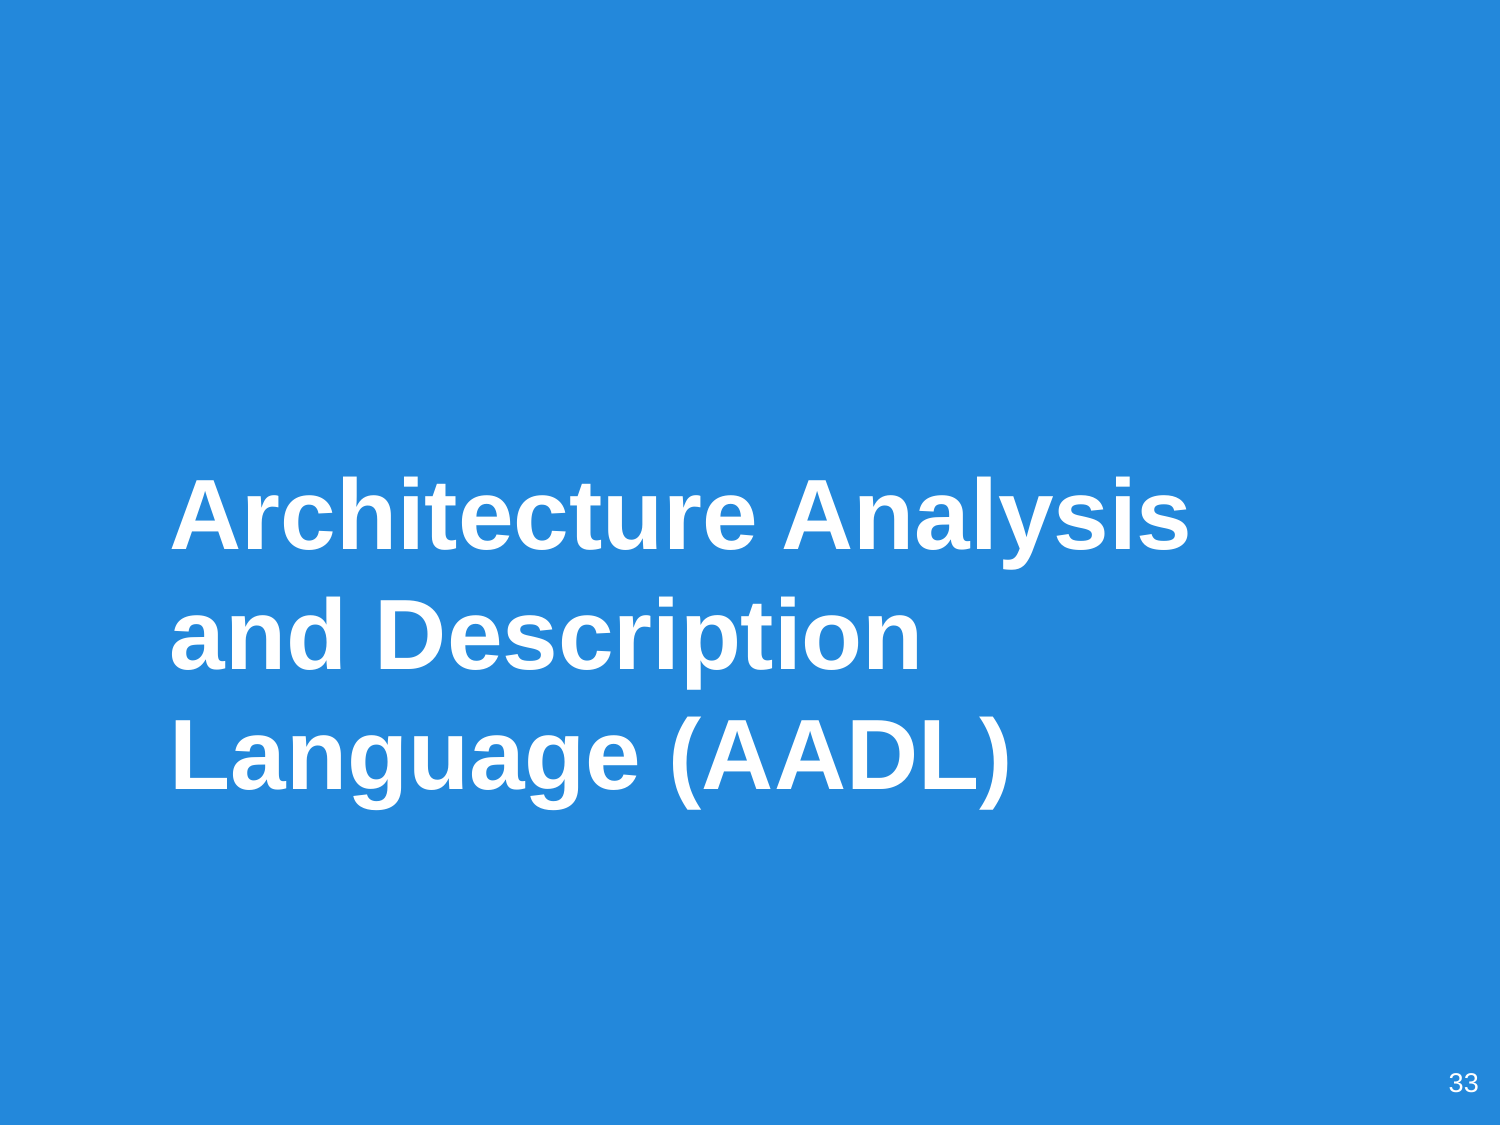

Architecture Analysis and Description Language (AADL)
33